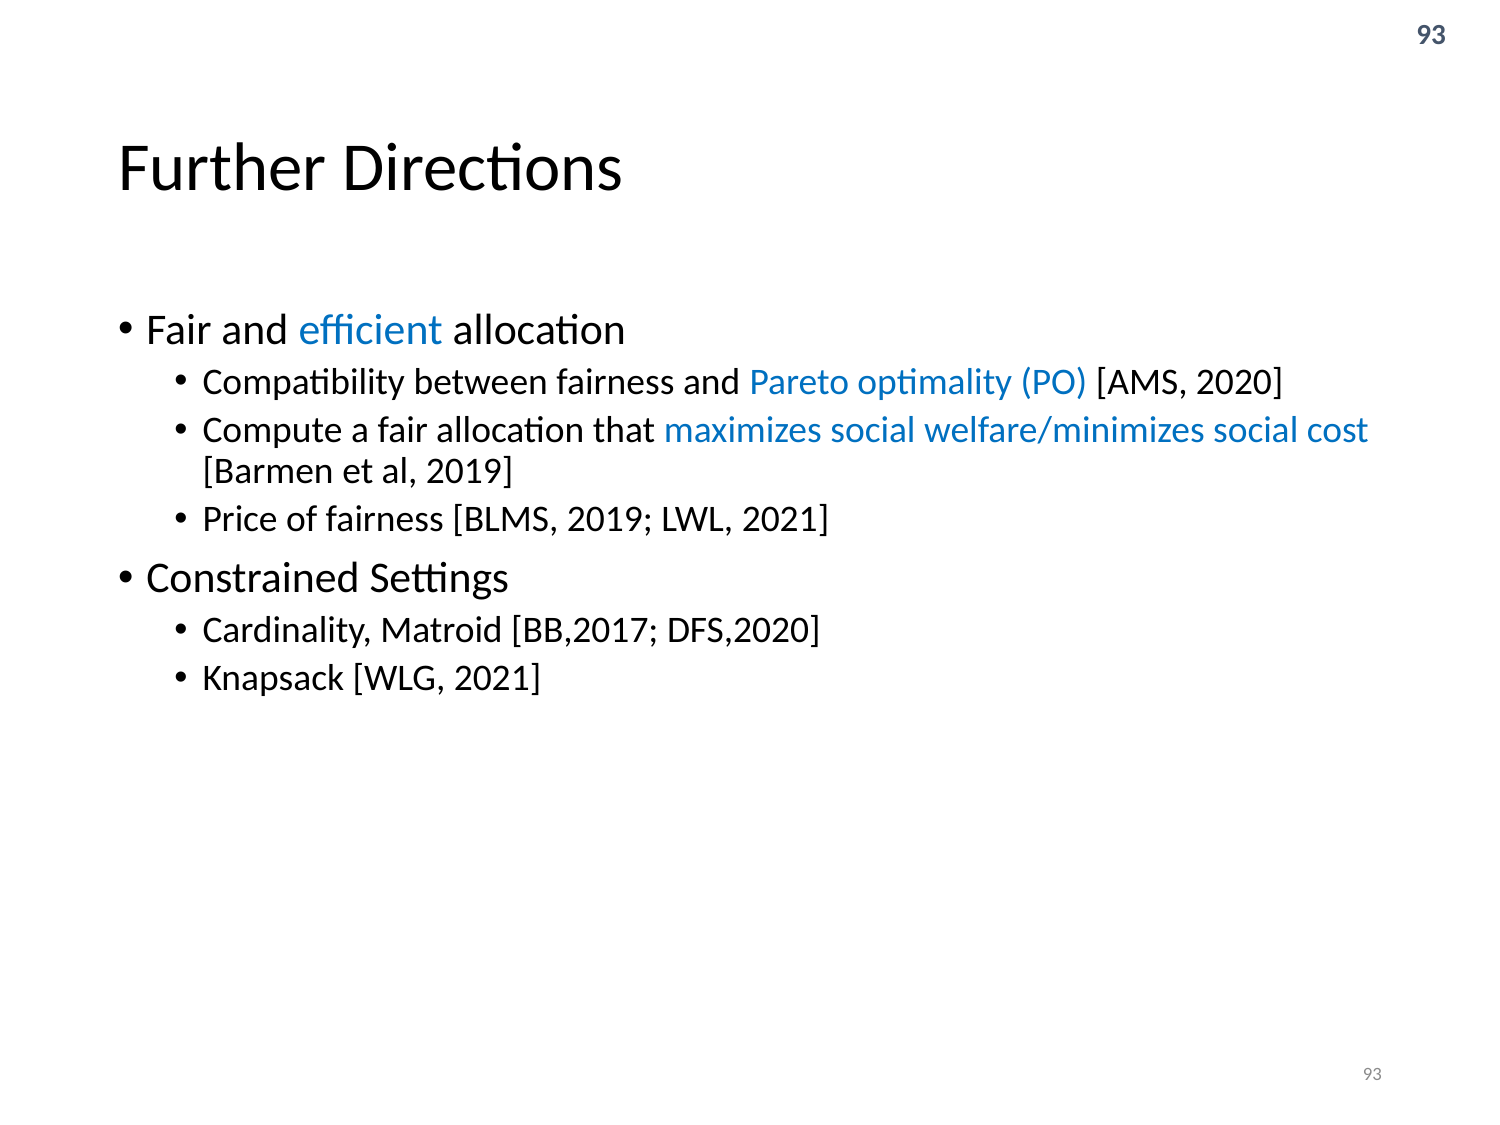

# Further Directions
Fair and efficient allocation
Compatibility between fairness and Pareto optimality (PO) [AMS, 2020]
Compute a fair allocation that maximizes social welfare/minimizes social cost [Barmen et al, 2019]
Price of fairness [BLMS, 2019; LWL, 2021]
Constrained Settings
Cardinality, Matroid [BB,2017; DFS,2020]
Knapsack [WLG, 2021]
93